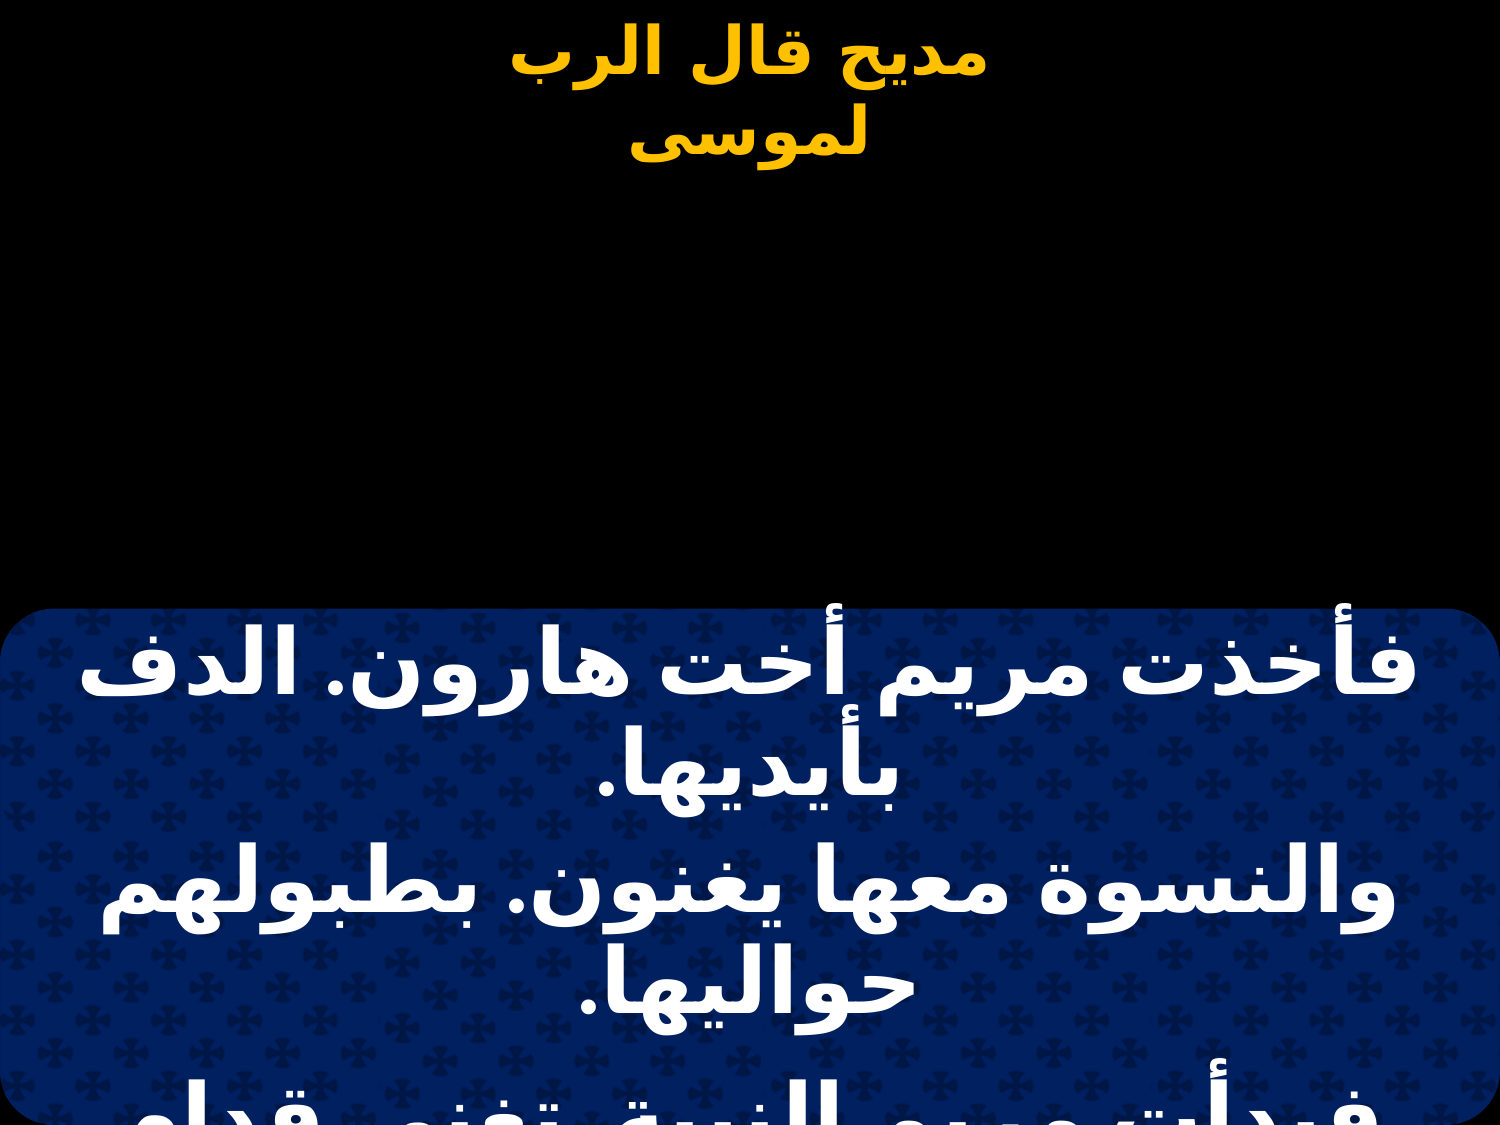

#
| فأخذت مريم أخت هارون. الدف بأيديها. |
| --- |
| والنسوة معها يغنون. بطبولهم حواليها. |
|  |
| فبدأت مريم النبية. تغني قدام وتقول. |
| والنسوة معها سوية. يدفون صنوج و طبول. |